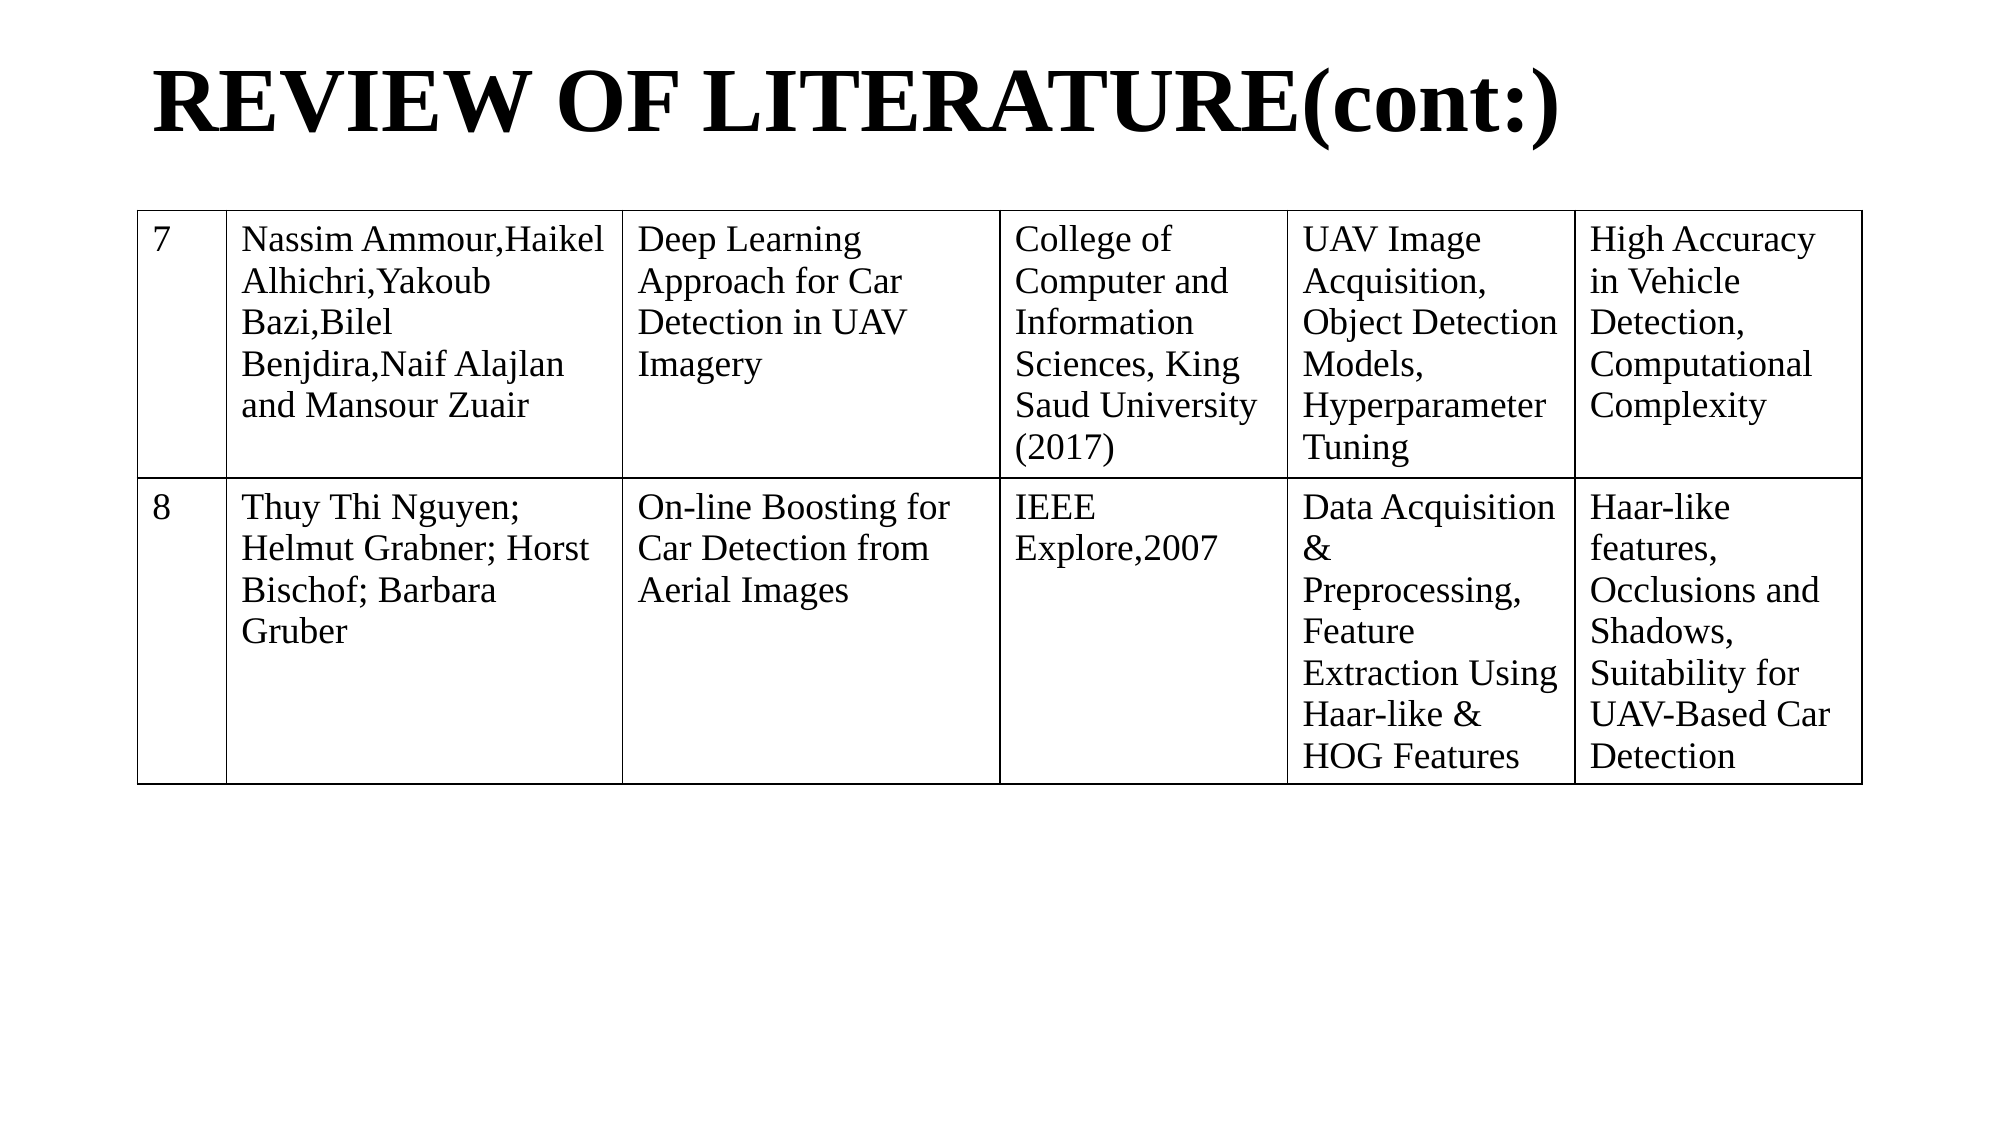

# REVIEW OF LITERATURE(cont:)
| 7 | Nassim Ammour,Haikel Alhichri,Yakoub Bazi,Bilel Benjdira,Naif Alajlan and Mansour Zuair | Deep Learning Approach for Car Detection in UAV Imagery | College of Computer and Information Sciences, King Saud University (2017) | UAV Image Acquisition, Object Detection Models, Hyperparameter Tuning | High Accuracy in Vehicle Detection, Computational Complexity |
| --- | --- | --- | --- | --- | --- |
| 8 | Thuy Thi Nguyen; Helmut Grabner; Horst Bischof; Barbara Gruber | On-line Boosting for Car Detection from Aerial Images | IEEE Explore,2007 | Data Acquisition & Preprocessing, Feature Extraction Using Haar-like & HOG Features | Haar-like features, Occlusions and Shadows, Suitability for UAV-Based Car Detection |